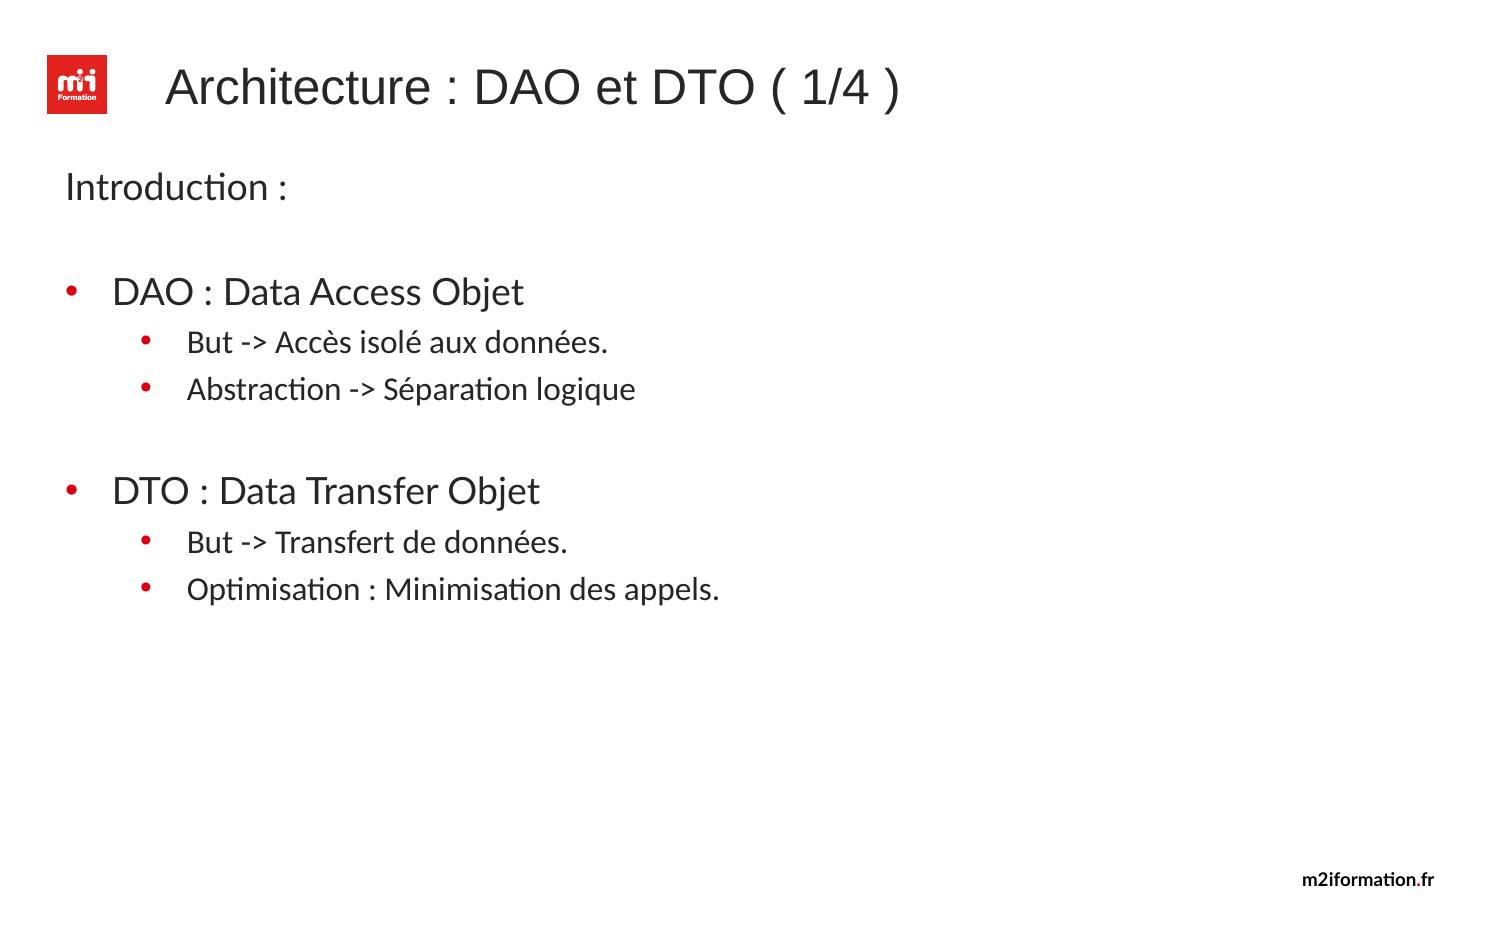

# Architecture : DAO et DTO ( 1/4 )
Introduction :

DAO : Data Access Objet
But -> Accès isolé aux données.
Abstraction -> Séparation logique

DTO : Data Transfer Objet
But -> Transfert de données.
Optimisation : Minimisation des appels.